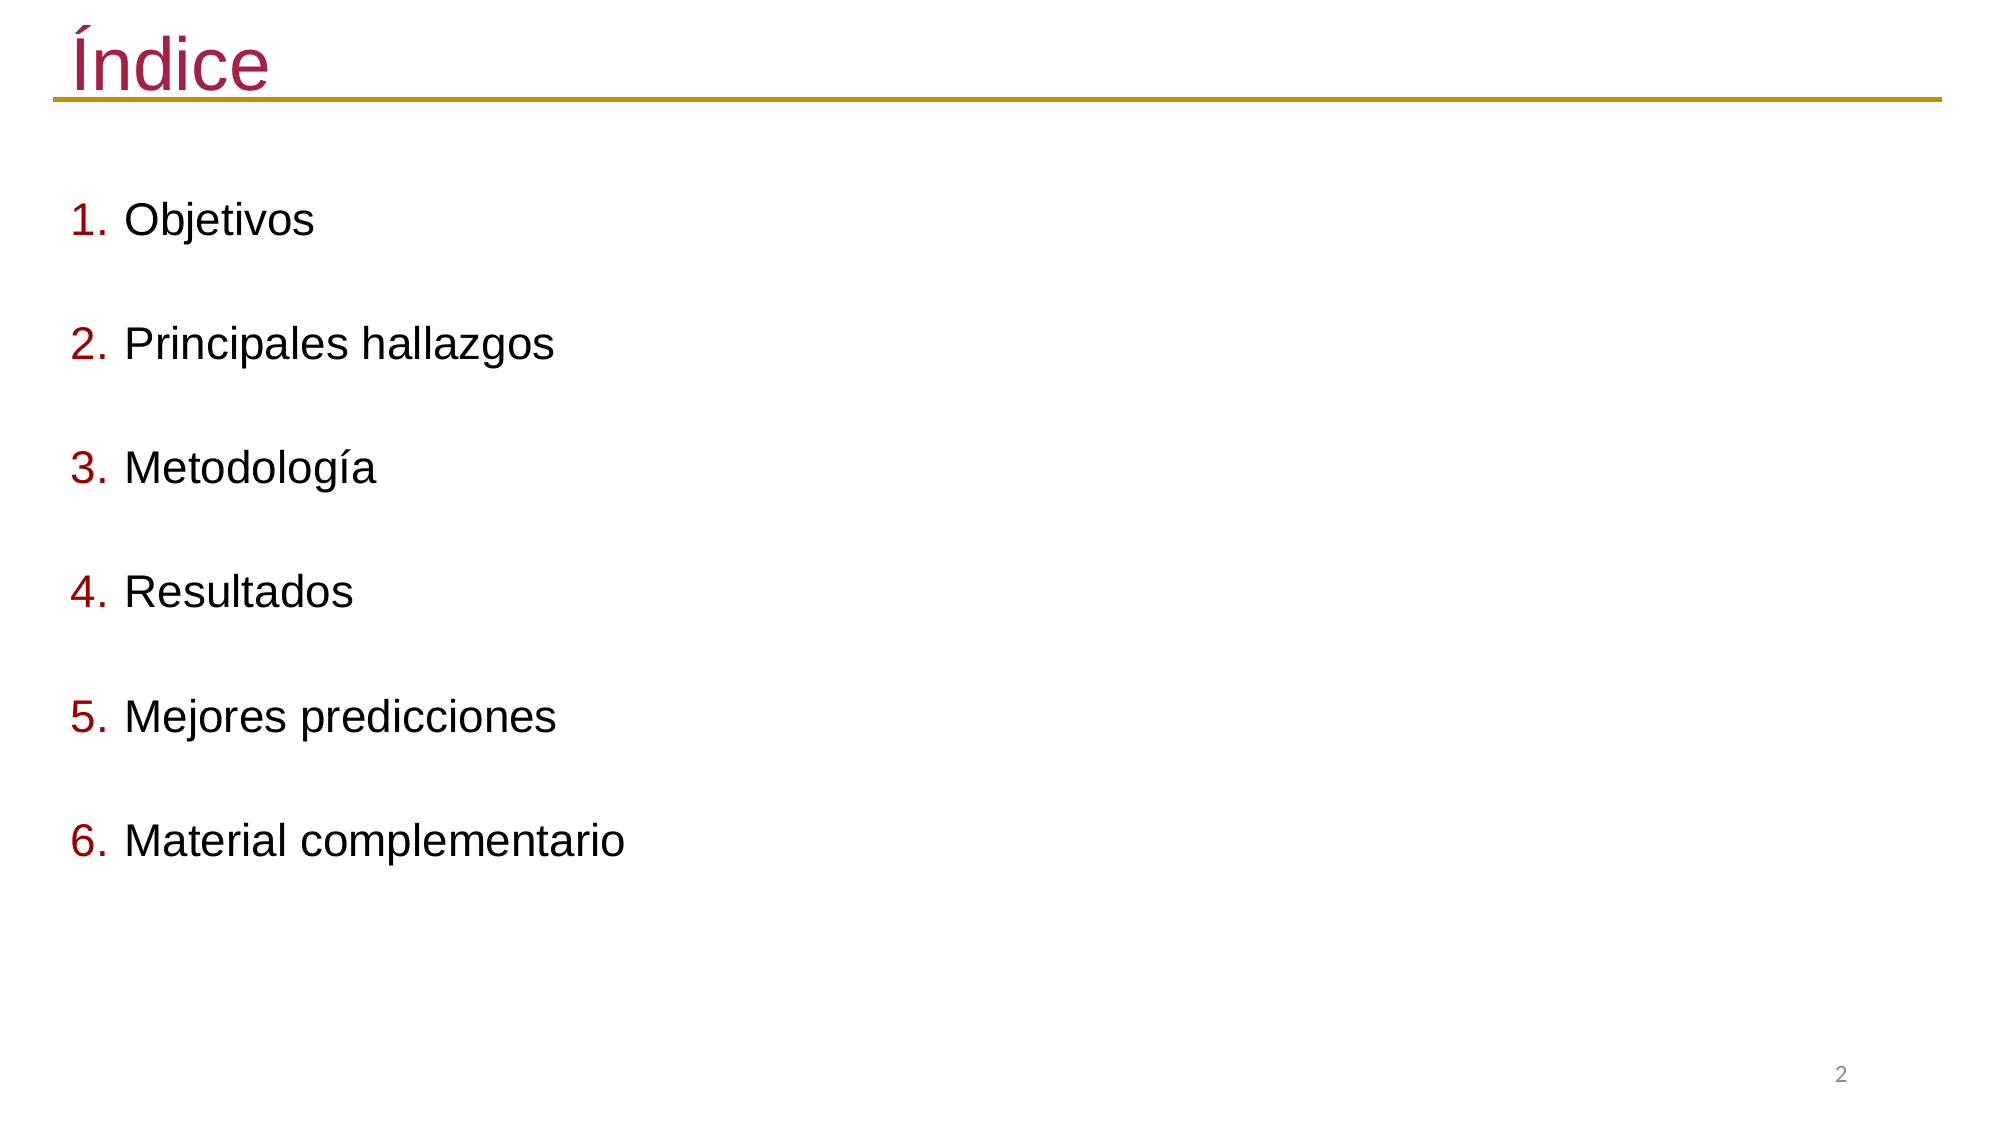

Índice
Objetivos
Principales hallazgos
Metodología
Resultados
Mejores predicciones
Material complementario
2